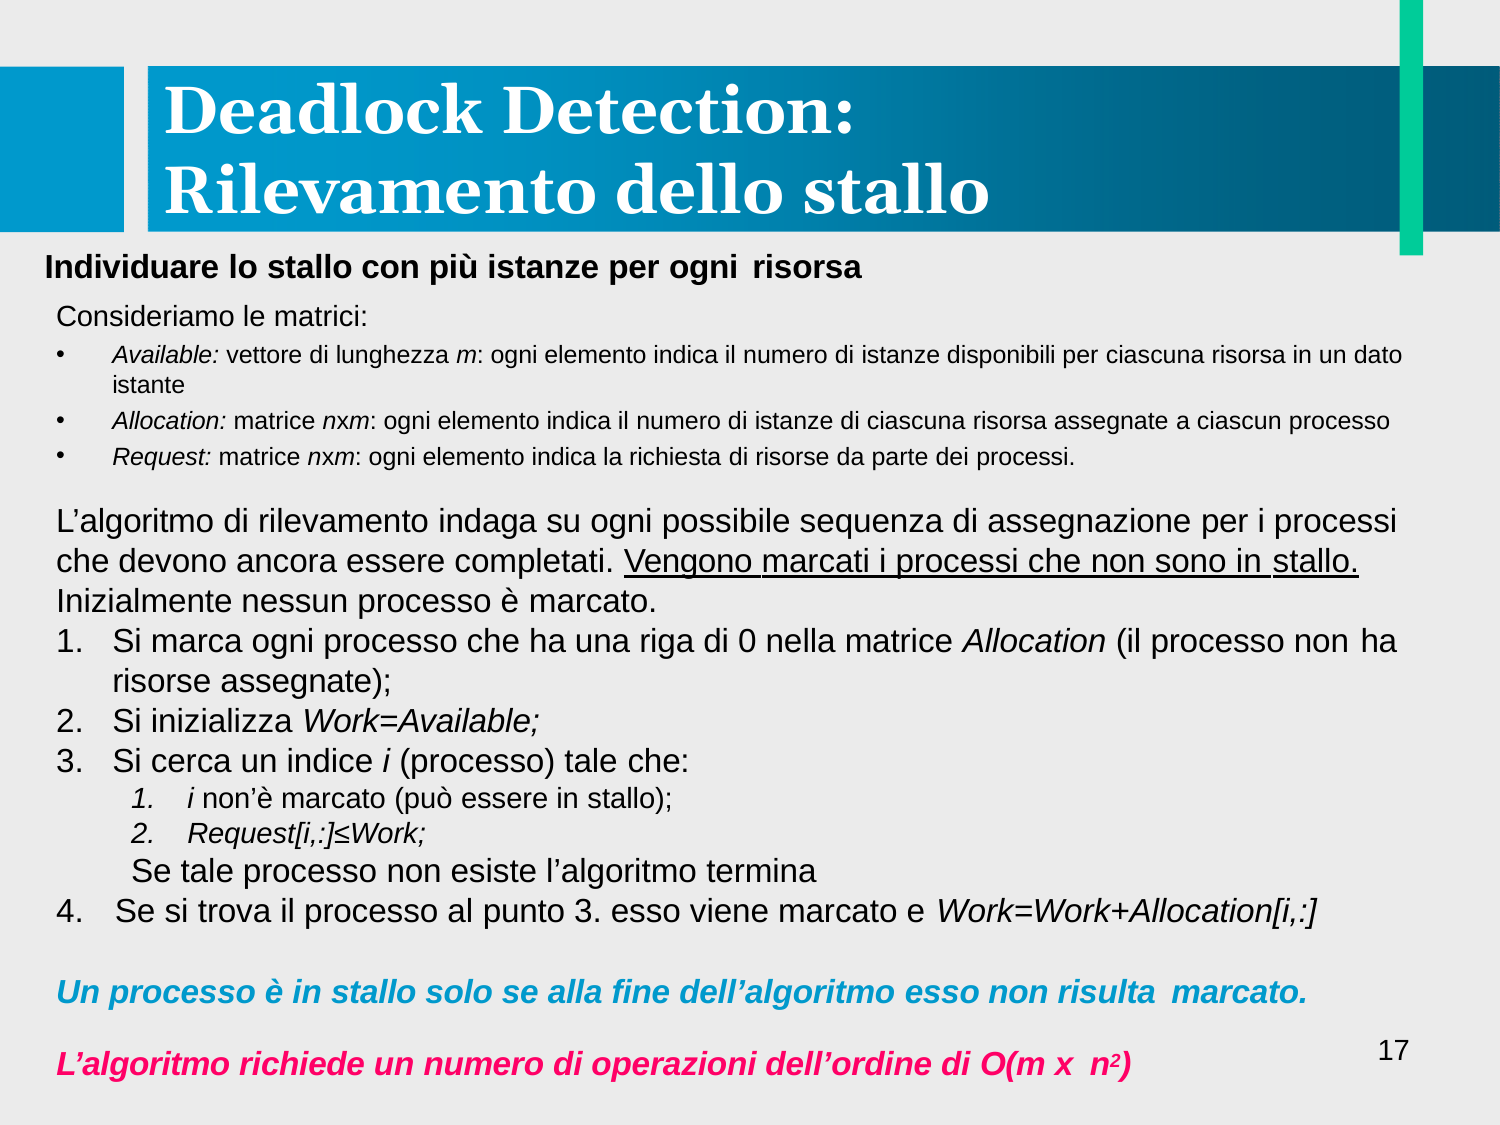

# Deadlock Detection:  Rilevamento dello stallo

Individuare lo stallo con più istanze per ogni risorsa
Consideriamo le matrici:
Available: vettore di lunghezza m: ogni elemento indica il numero di istanze disponibili per ciascuna risorsa in un dato  istante
Allocation: matrice nxm: ogni elemento indica il numero di istanze di ciascuna risorsa assegnate a ciascun processo
Request: matrice nxm: ogni elemento indica la richiesta di risorse da parte dei processi.

L’algoritmo di rilevamento indaga su ogni possibile sequenza di assegnazione per i processi  che devono ancora essere completati. Vengono marcati i processi che non sono in stallo.
Inizialmente nessun processo è marcato.
Si marca ogni processo che ha una riga di 0 nella matrice Allocation (il processo non ha
risorse assegnate);
Si inizializza Work=Available;
Si cerca un indice i (processo) tale che:
i non’è marcato (può essere in stallo);
Request[i,:]≤Work;
Se tale processo non esiste l’algoritmo termina
Se si trova il processo al punto 3. esso viene marcato e Work=Work+Allocation[i,:]

Un processo è in stallo solo se alla fine dell’algoritmo esso non risulta marcato.
17
L’algoritmo richiede un numero di operazioni dell’ordine di O(m x n2)